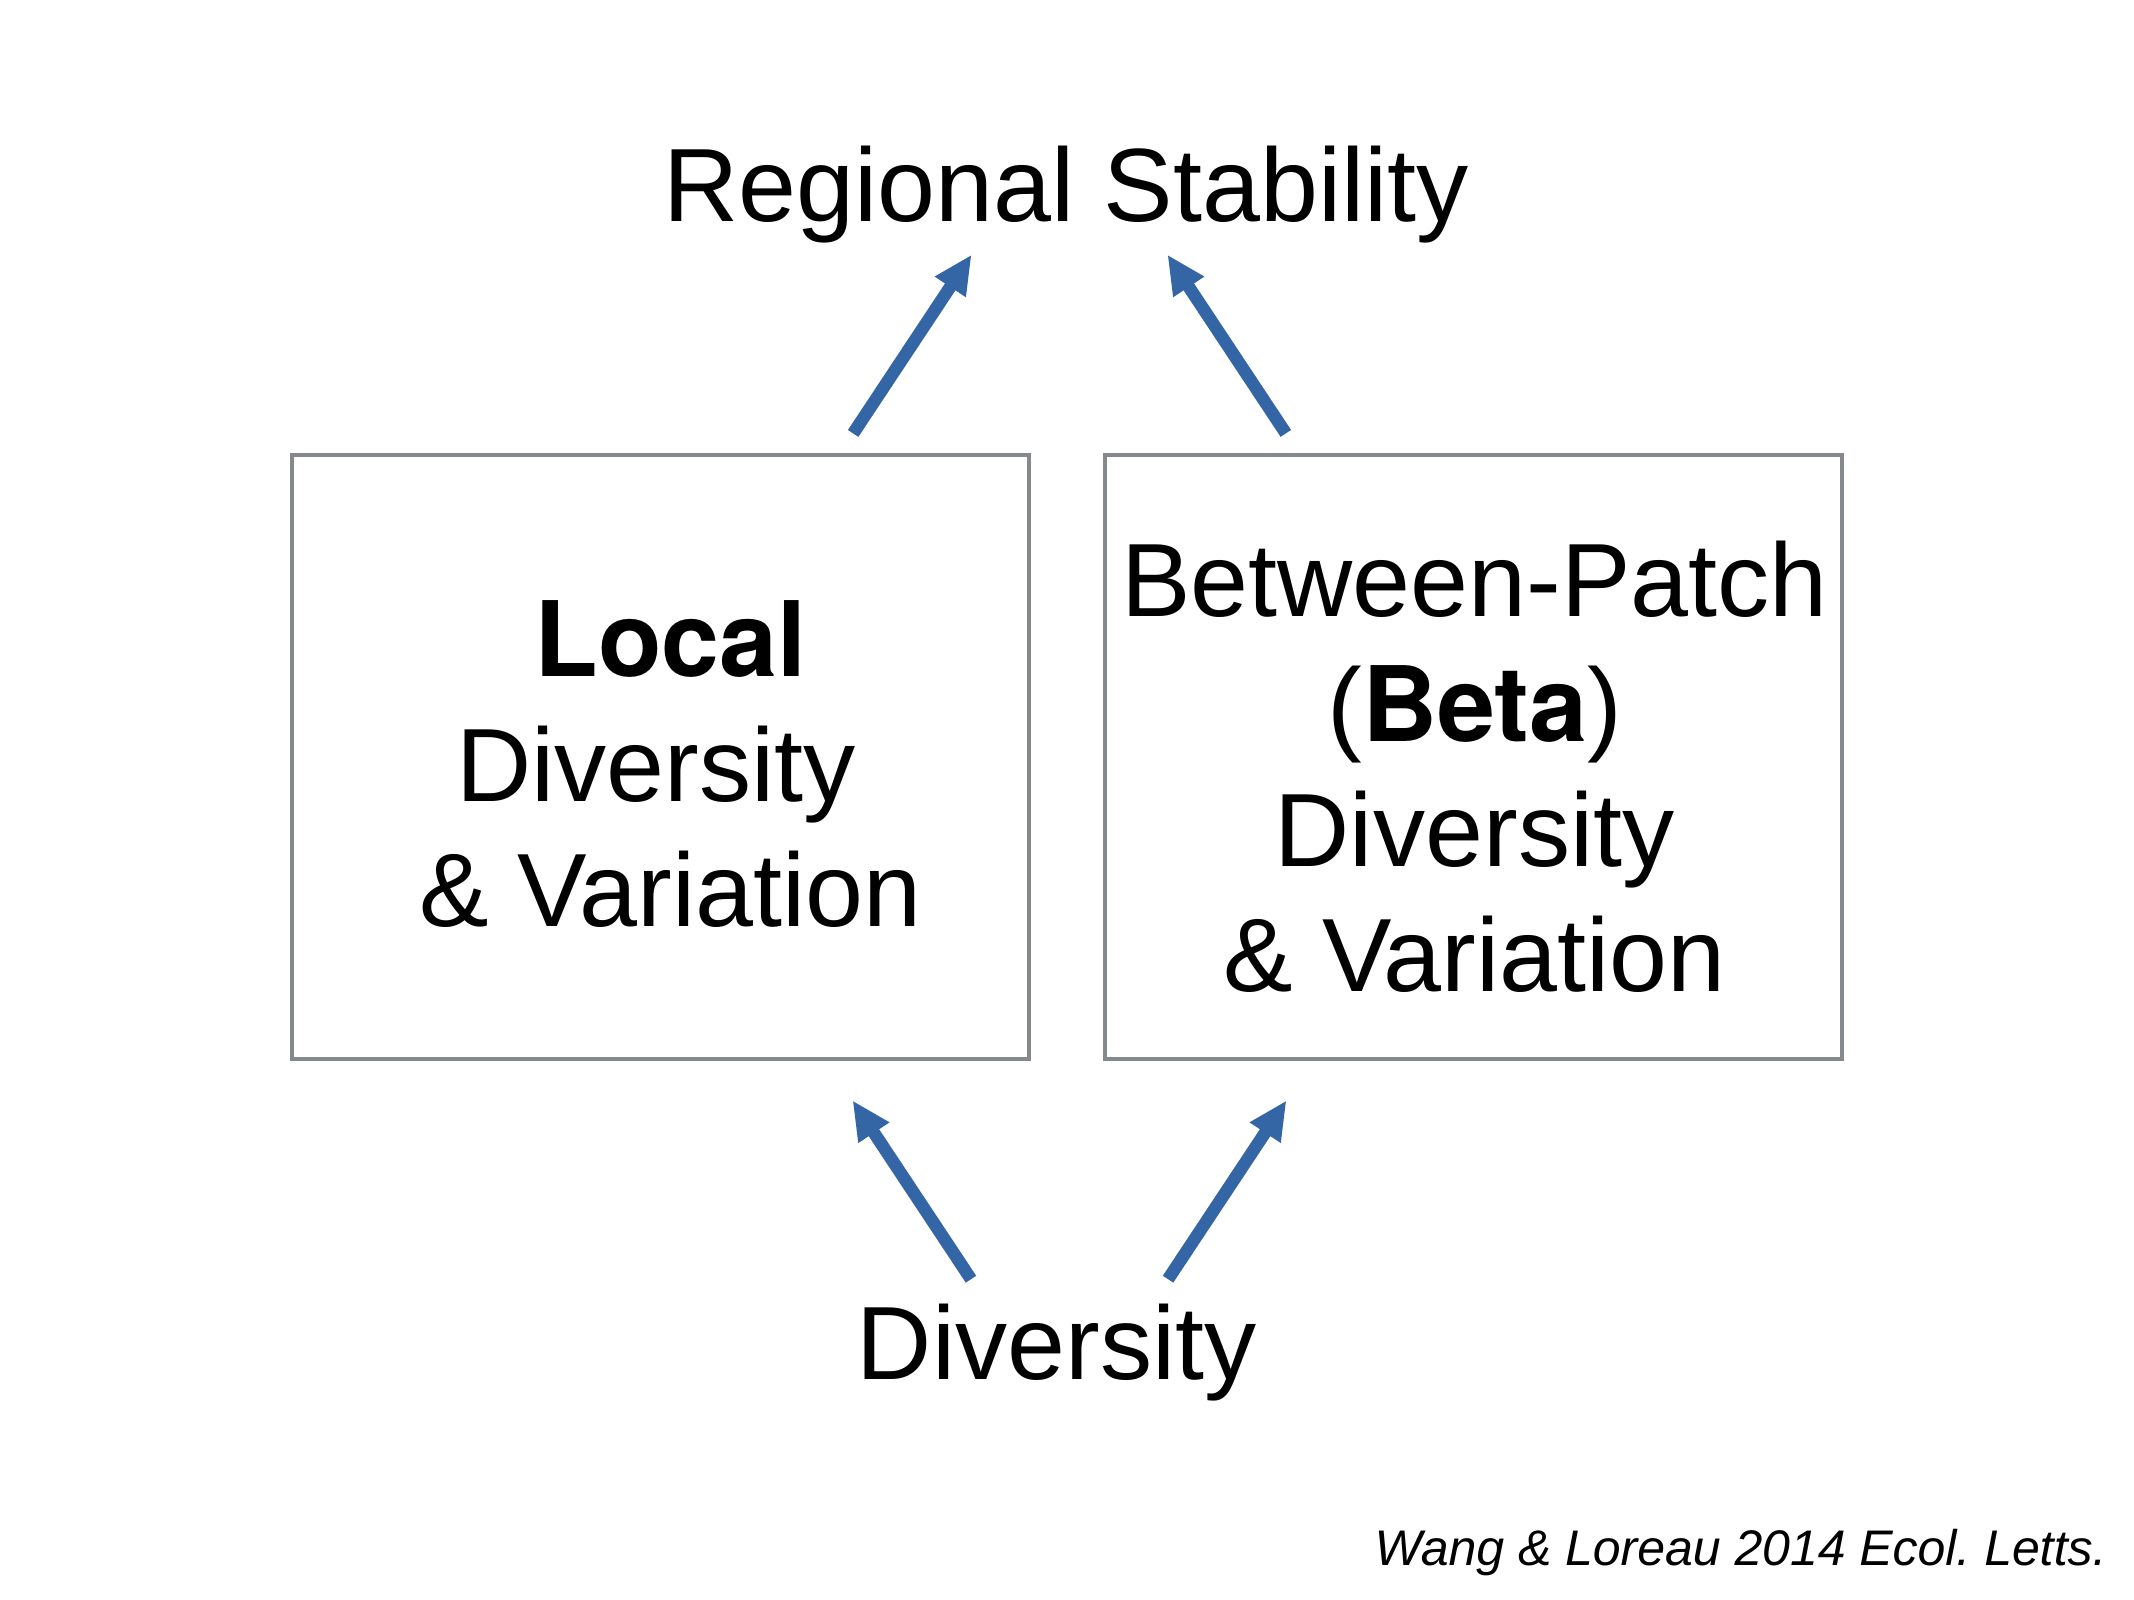

Regional Stability

Between-Patch
(Beta)
Diversity
& Variation
Local
Diversity
& Variation

Diversity
Wang & Loreau 2014 Ecol. Letts.